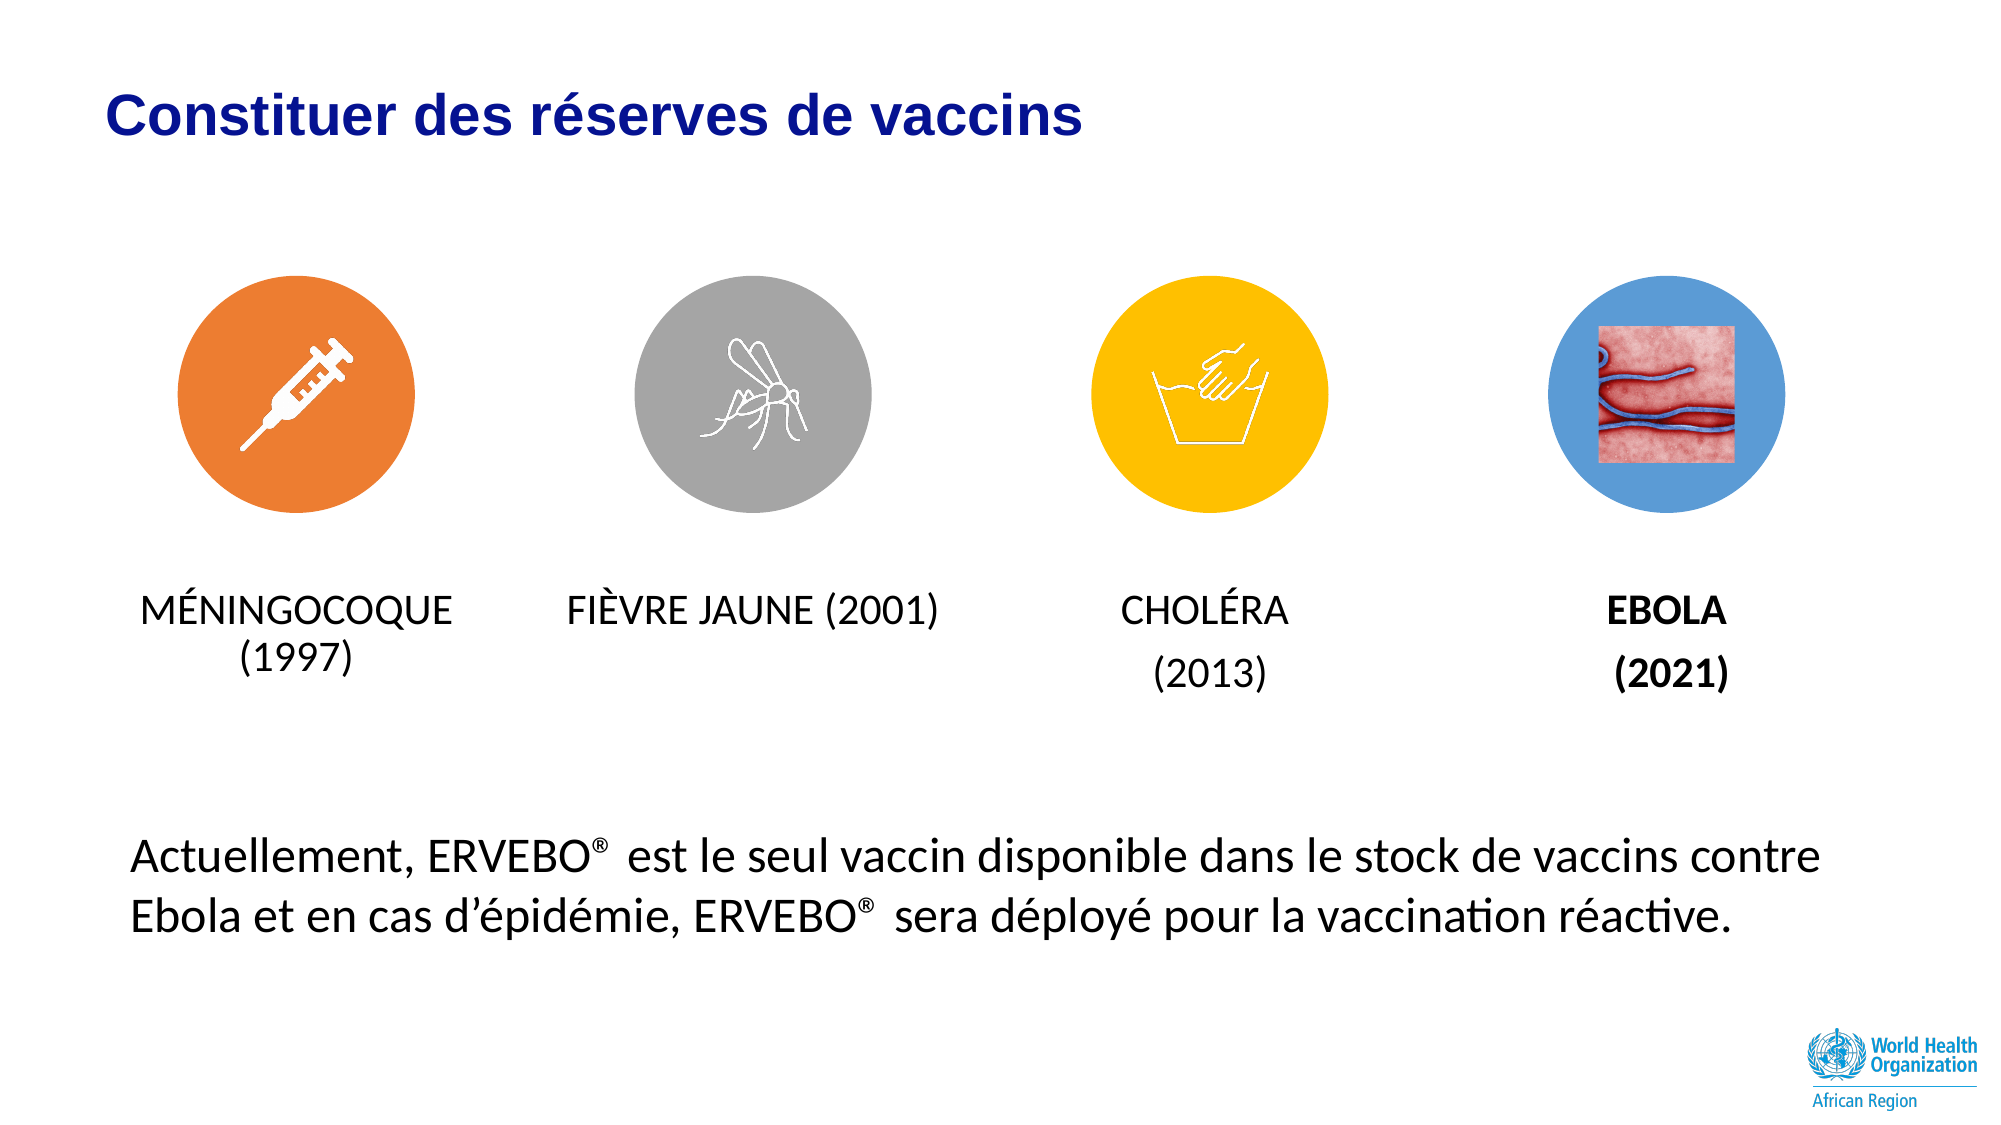

# Constituer des réserves de vaccins
Méningocoque (1997)
Fièvre jaune (2001)
Choléra
(2013)
Ebola
 (2021)
Actuellement, ERVEBO® est le seul vaccin disponible dans le stock de vaccins contre Ebola et en cas d’épidémie, ERVEBO® sera déployé pour la vaccination réactive.